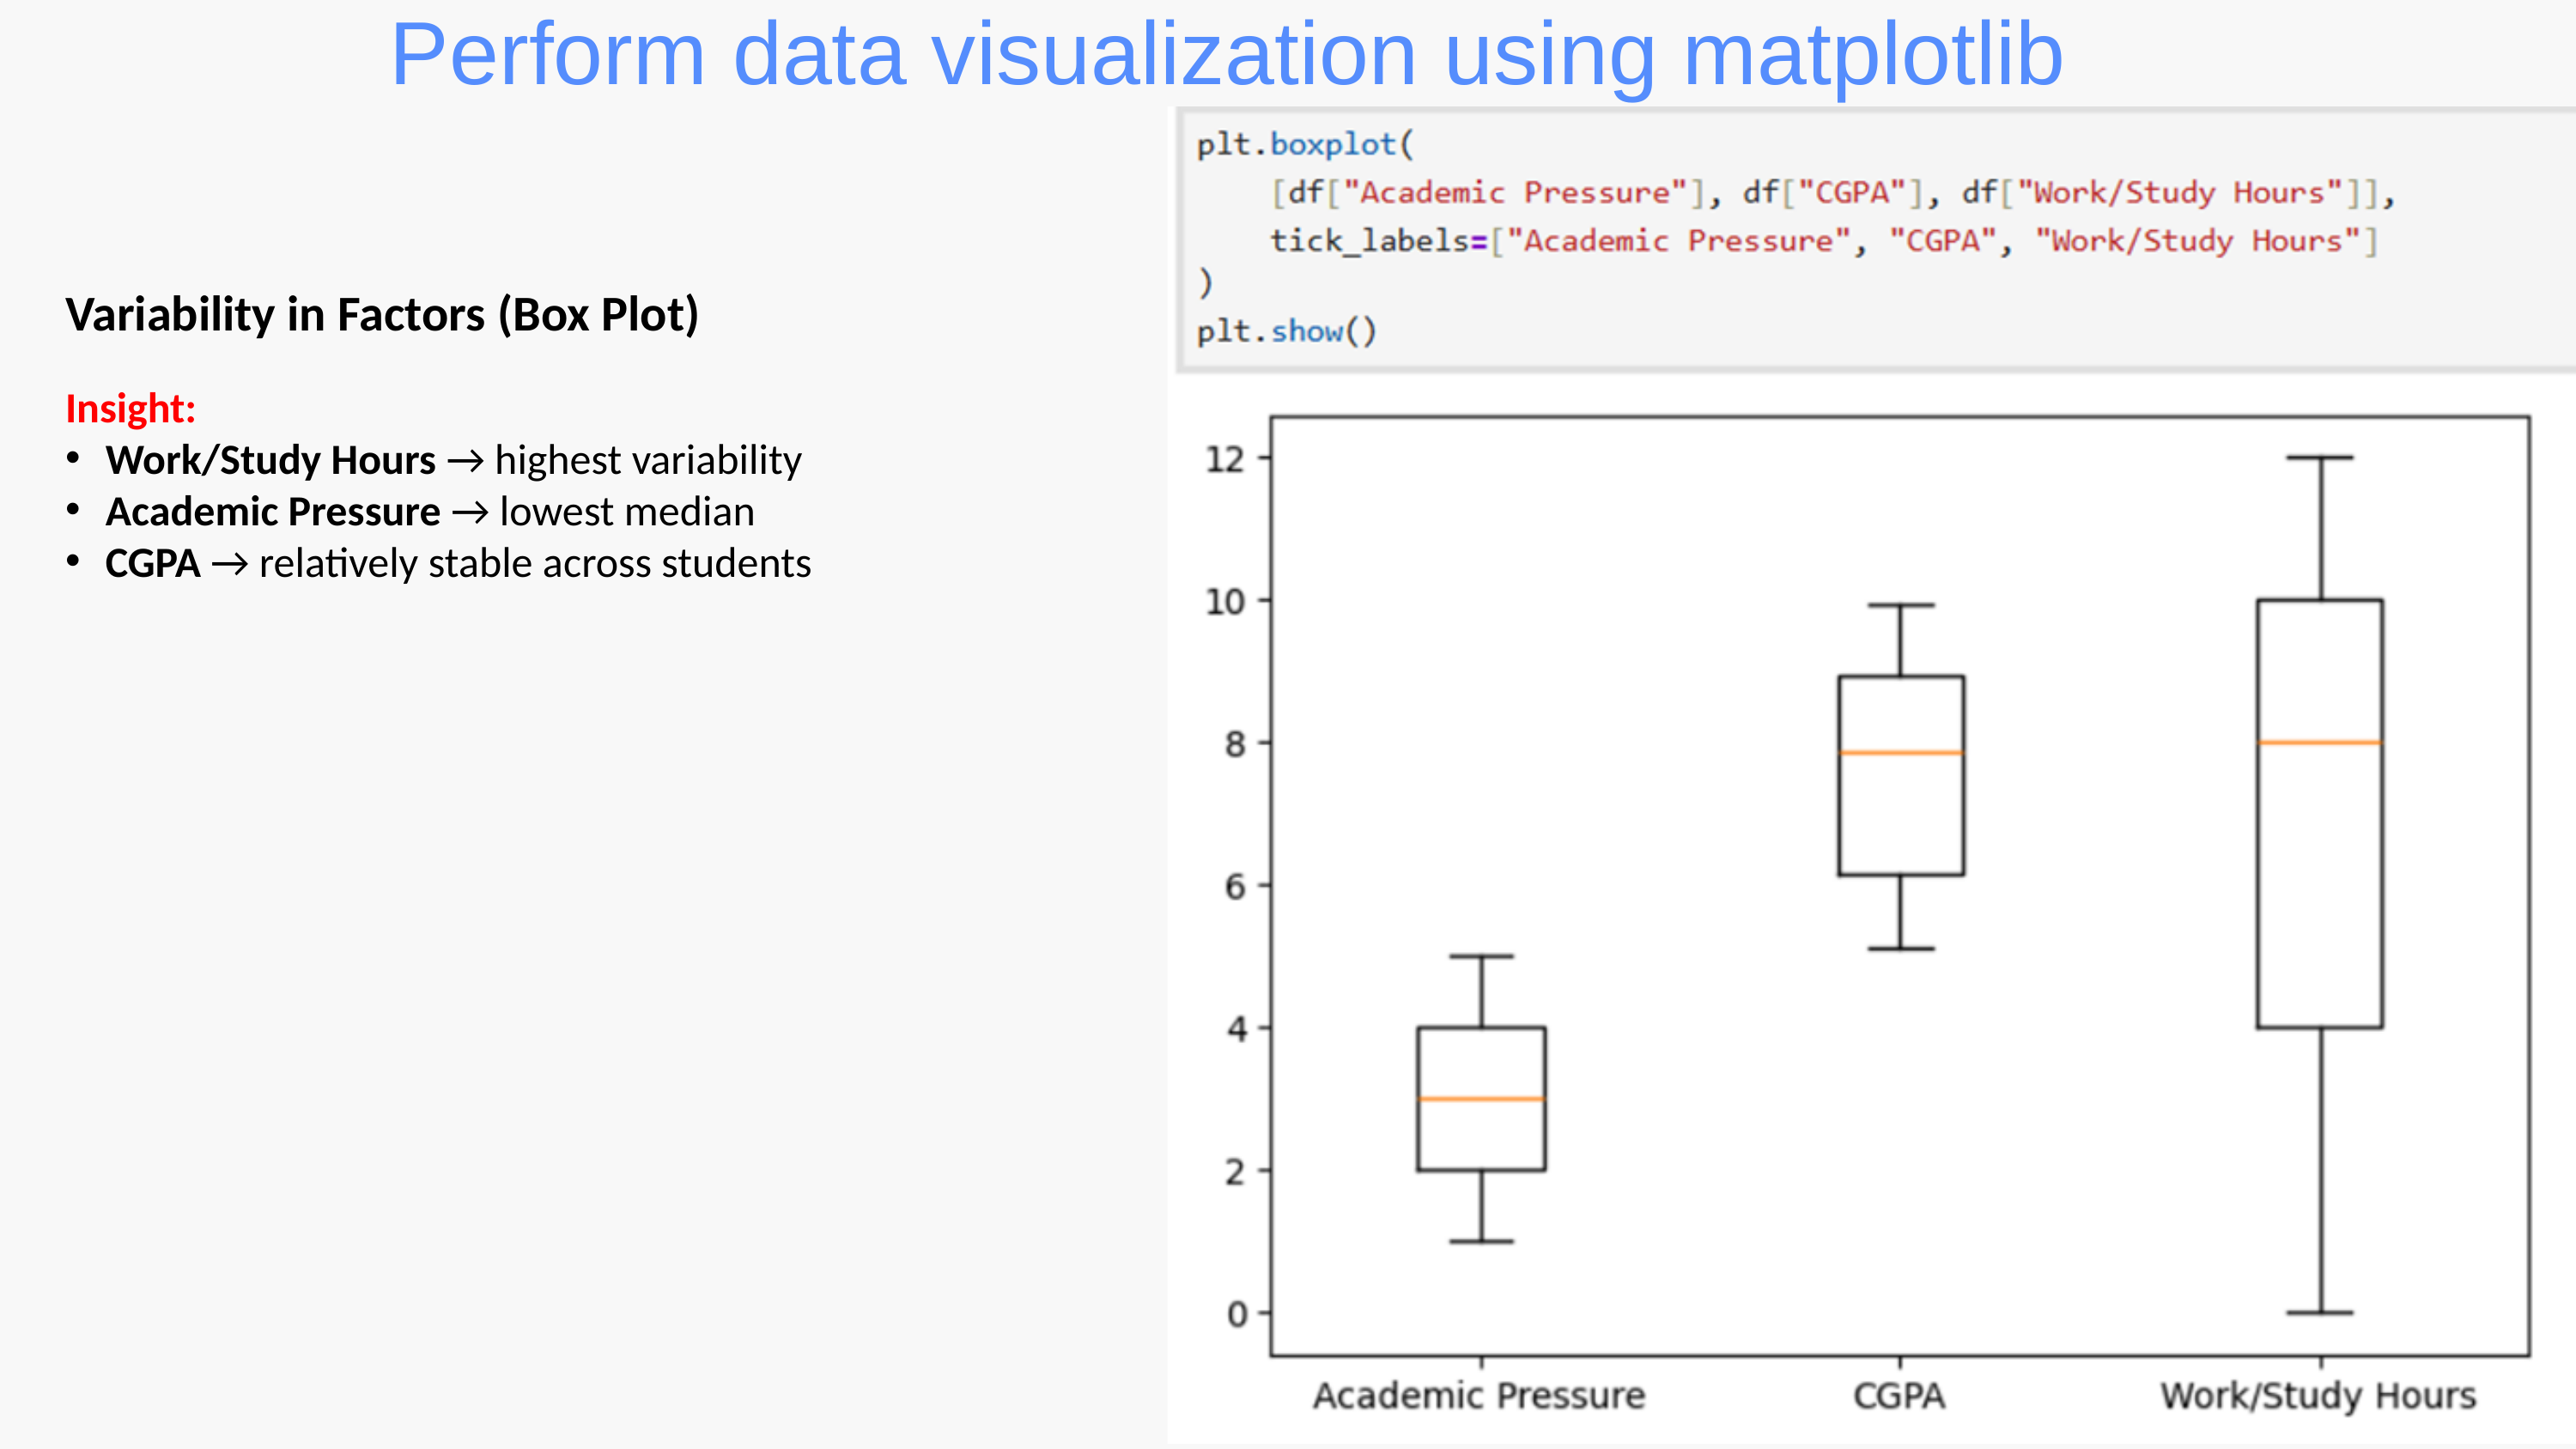

Perform data visualization using matplotlib

Variability in Factors (Box Plot)

Insight:
Work/Study Hours → highest variability
Academic Pressure → lowest median
CGPA → relatively stable across students